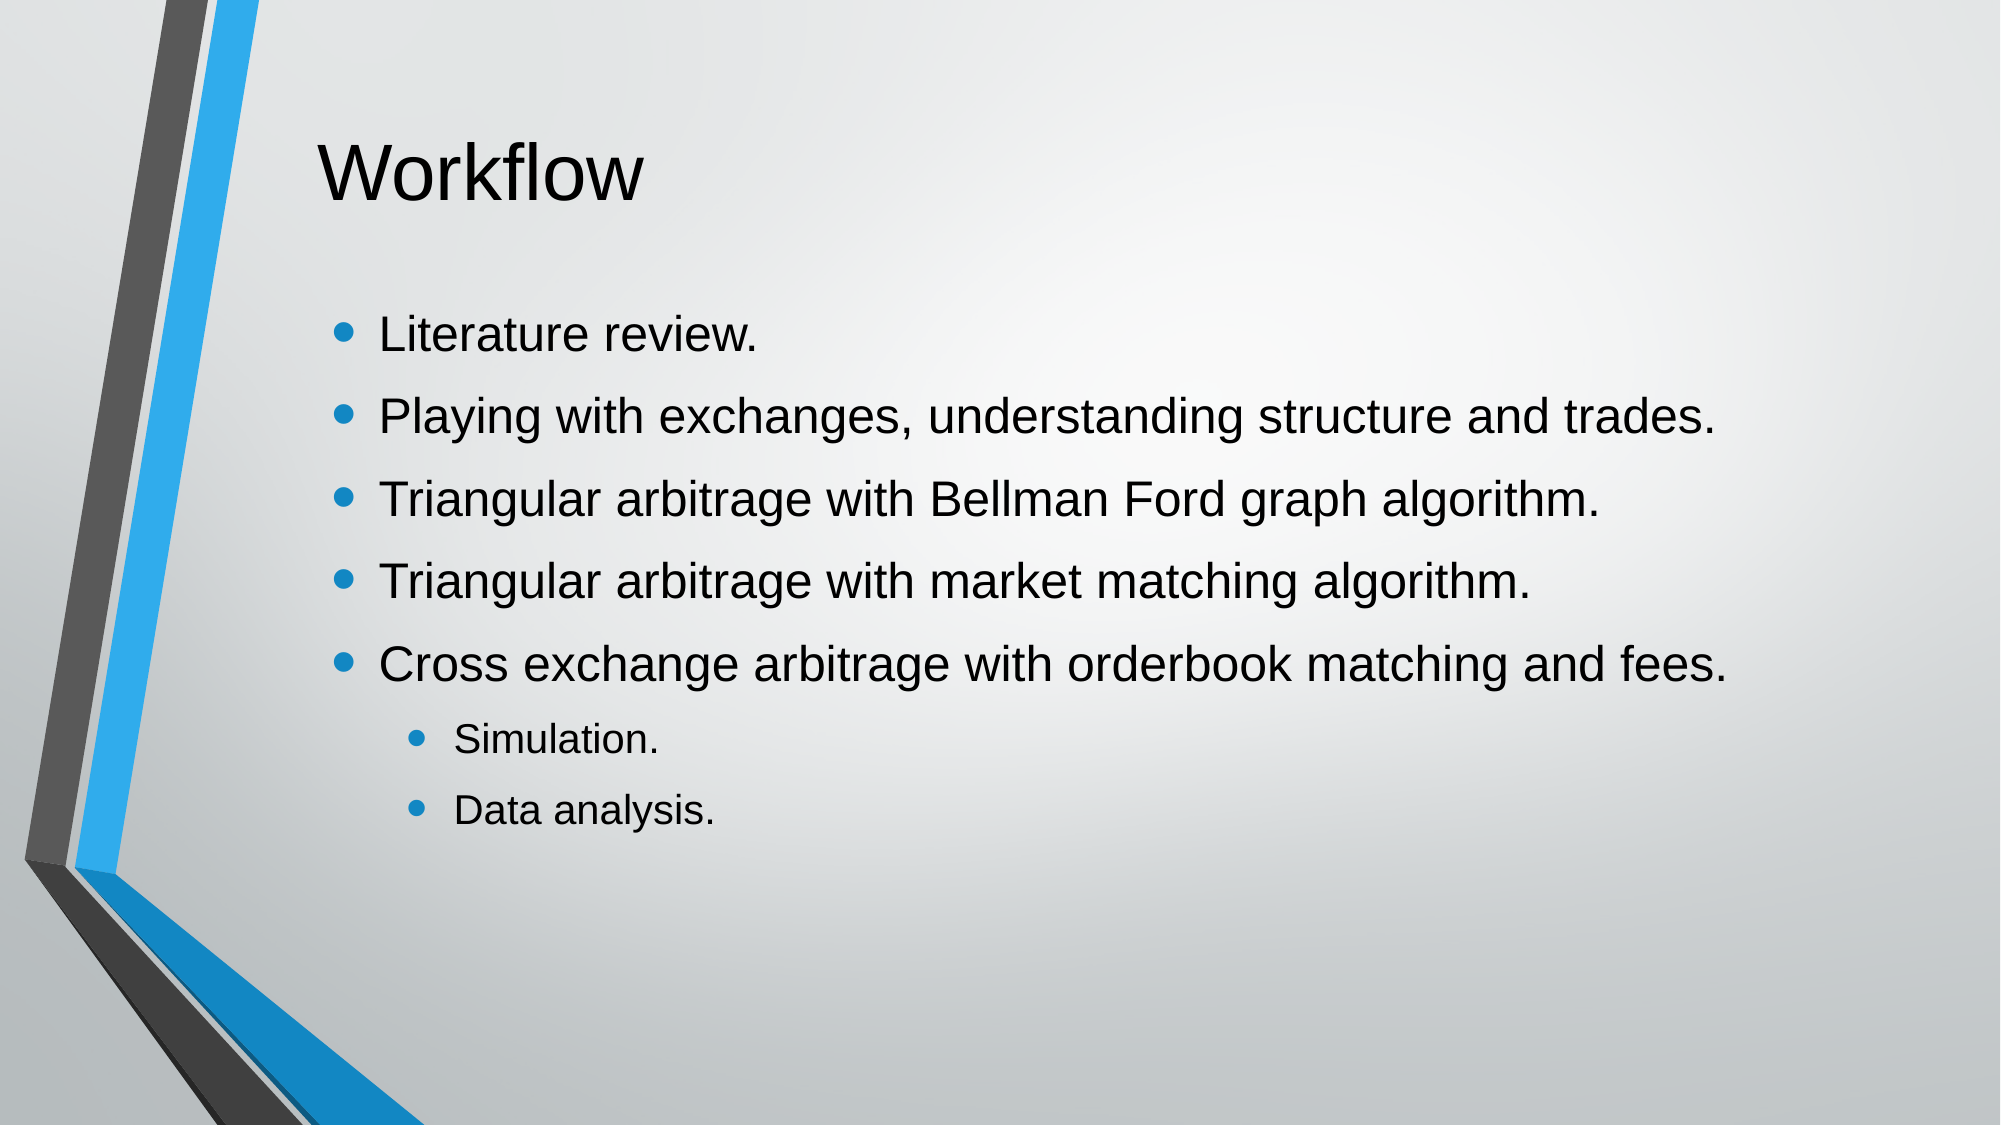

# Workflow
Literature review.
Playing with exchanges, understanding structure and trades.
Triangular arbitrage with Bellman Ford graph algorithm.
Triangular arbitrage with market matching algorithm.
Cross exchange arbitrage with orderbook matching and fees.
Simulation.
Data analysis.